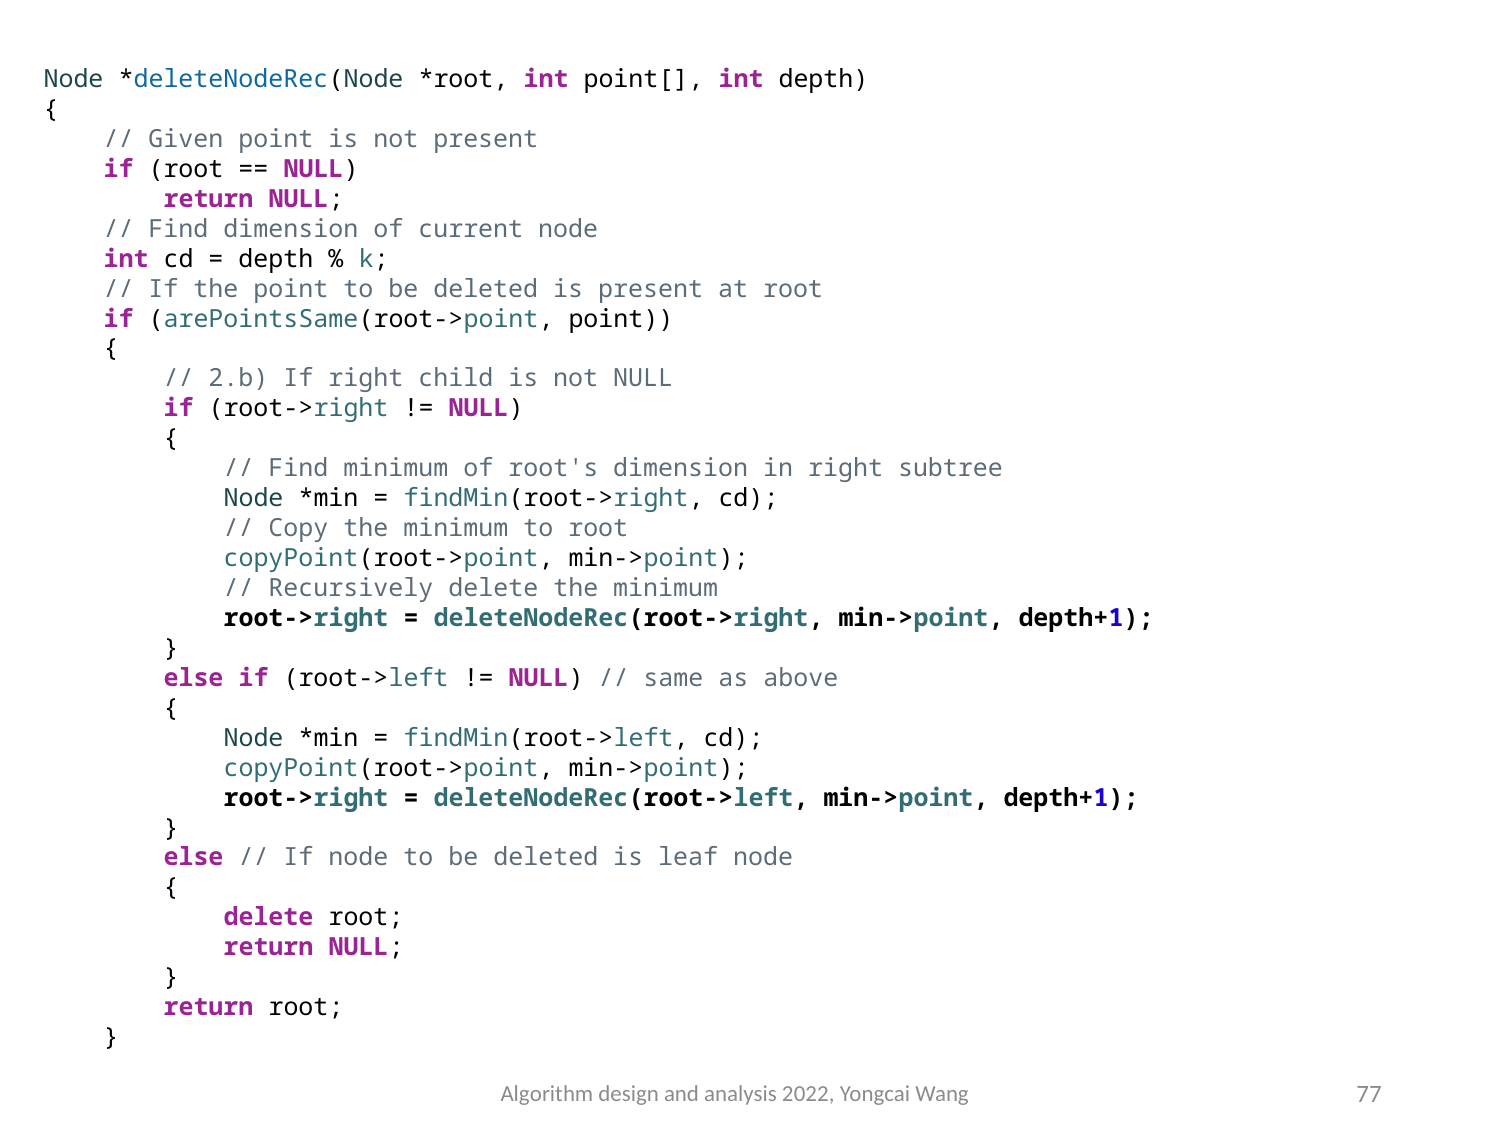

Node *deleteNodeRec(Node *root, int point[], int depth)
{
    // Given point is not present
    if (root == NULL)
        return NULL;
    // Find dimension of current node
    int cd = depth % k;
    // If the point to be deleted is present at root
    if (arePointsSame(root->point, point))
    {
        // 2.b) If right child is not NULL
        if (root->right != NULL)
        {
            // Find minimum of root's dimension in right subtree
            Node *min = findMin(root->right, cd);
            // Copy the minimum to root
            copyPoint(root->point, min->point);
            // Recursively delete the minimum
            root->right = deleteNodeRec(root->right, min->point, depth+1);
        }
        else if (root->left != NULL) // same as above
        {
            Node *min = findMin(root->left, cd);
            copyPoint(root->point, min->point);
            root->right = deleteNodeRec(root->left, min->point, depth+1);
        }
        else // If node to be deleted is leaf node
        {
            delete root;
            return NULL;
        }
        return root;
    }
Algorithm design and analysis 2022, Yongcai Wang
77